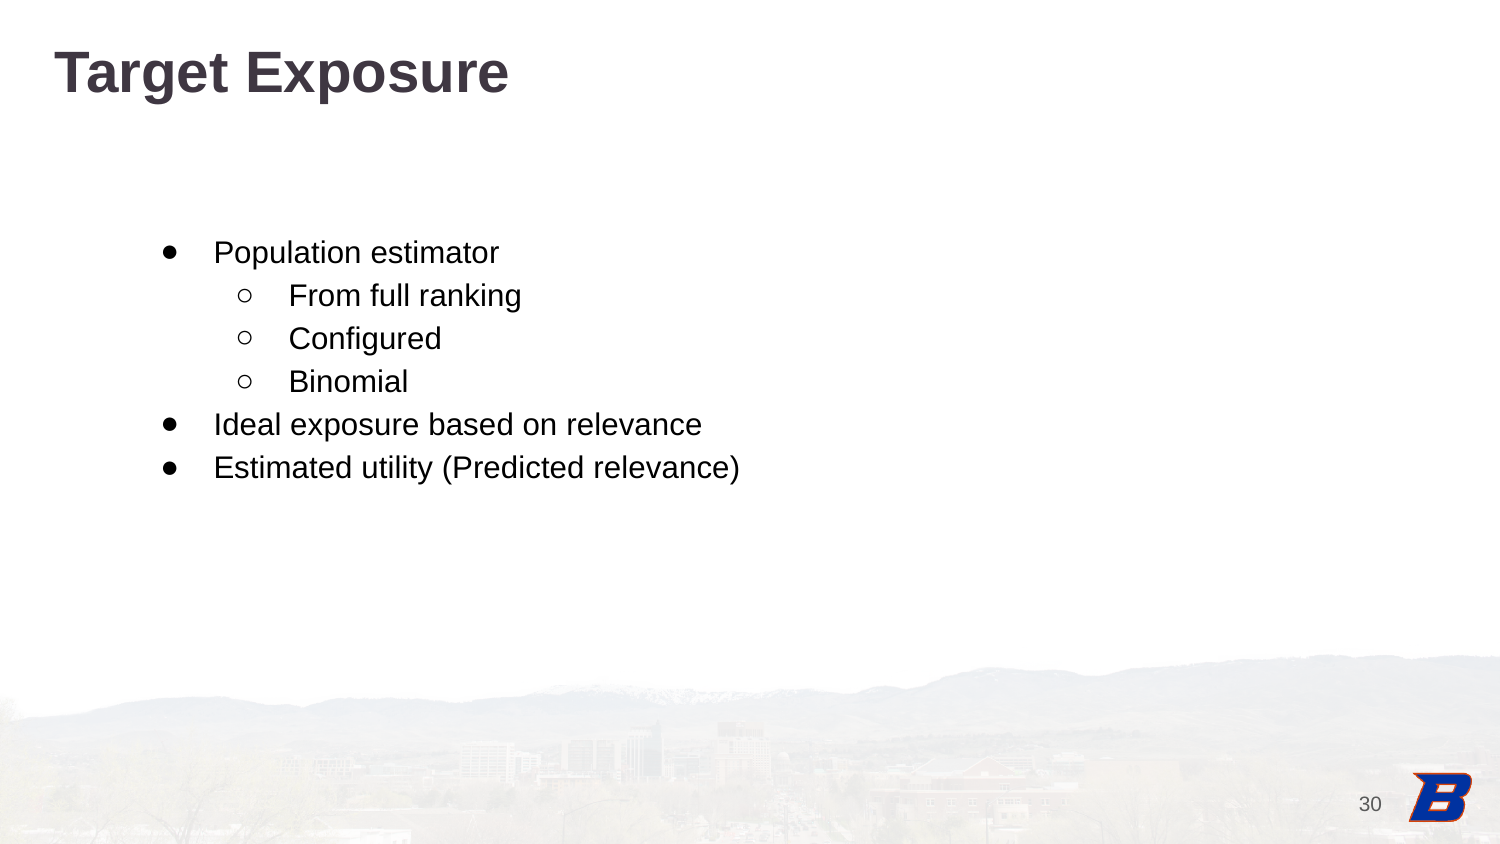

Target Exposure
Population estimator
From full ranking
Configured
Binomial
Ideal exposure based on relevance
Estimated utility (Predicted relevance)
30